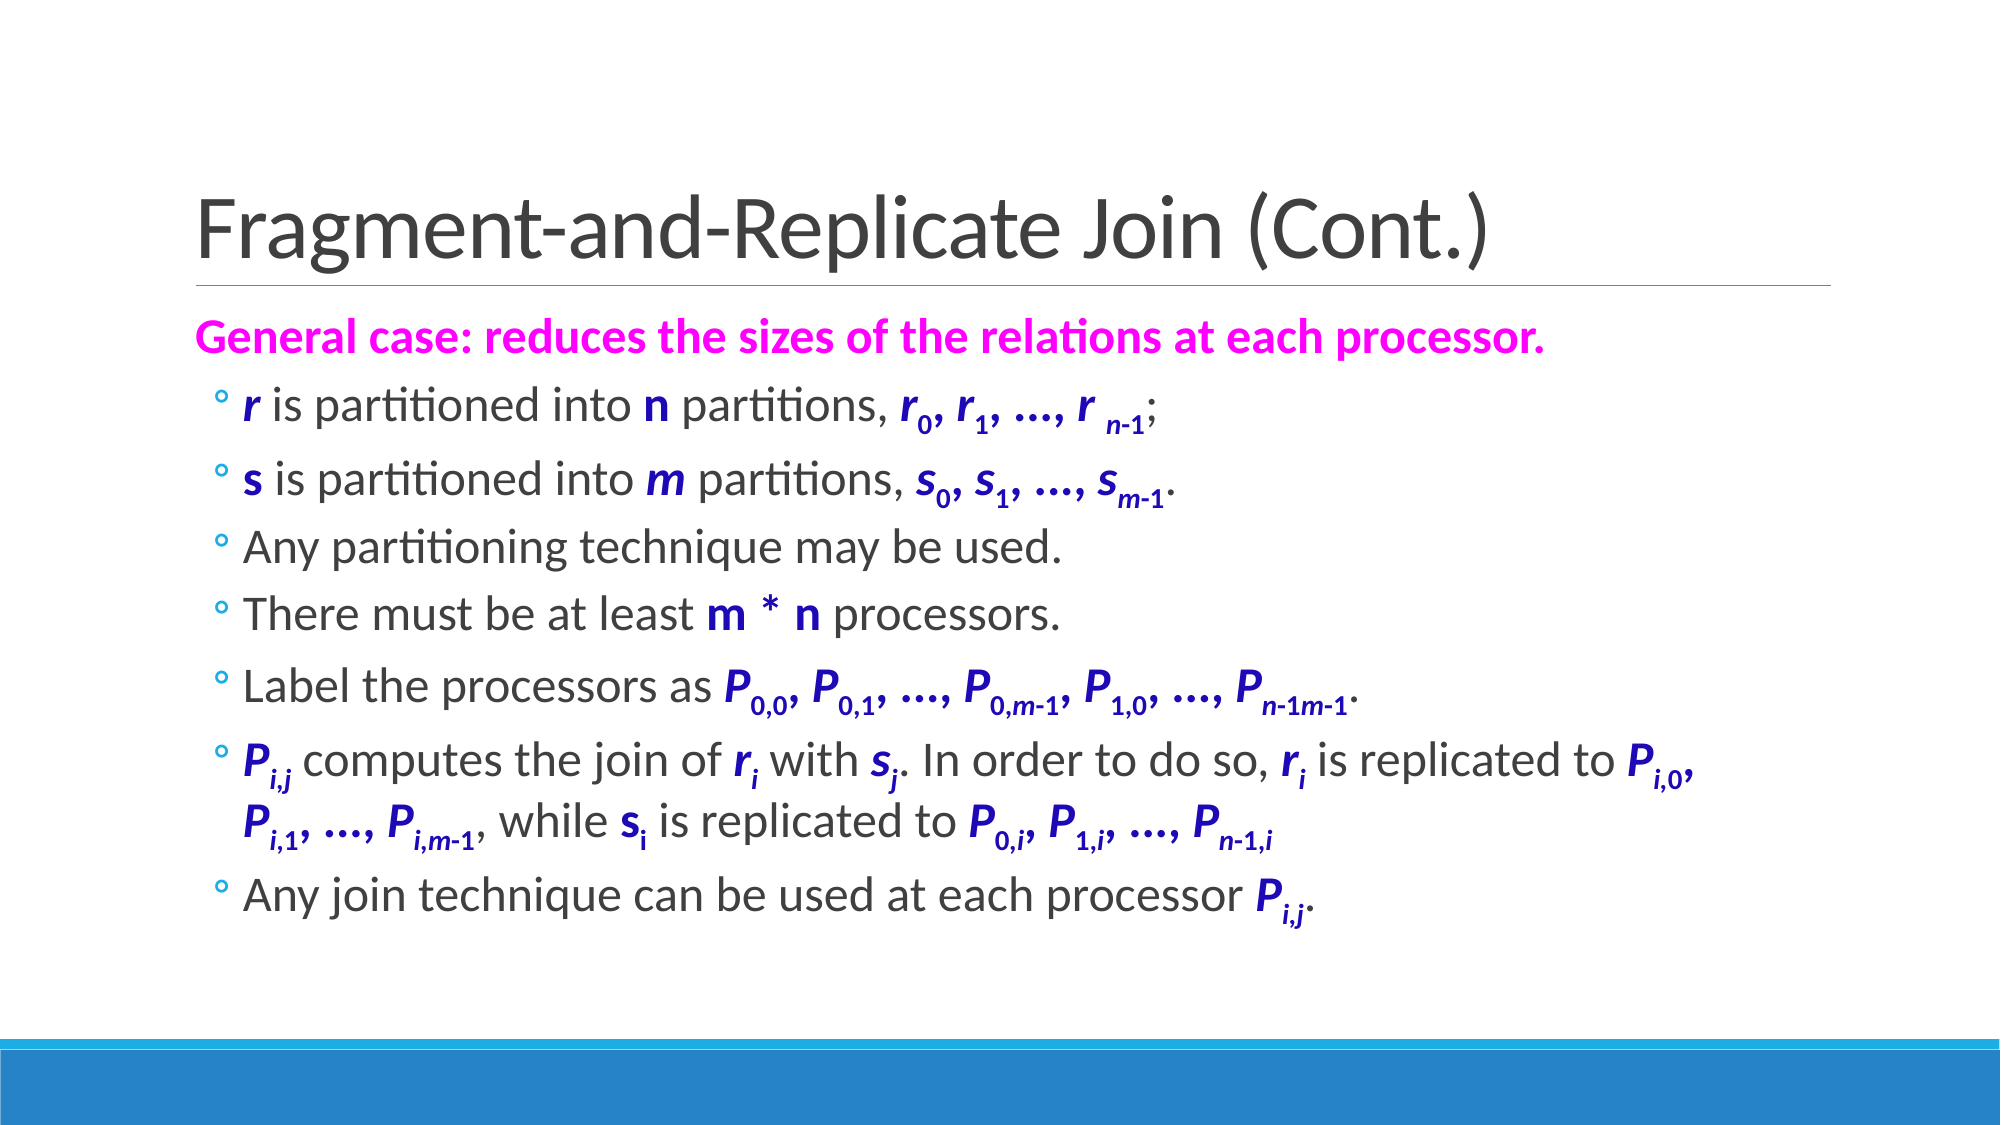

General case: reduces the sizes of the relations at each processor.
r is partitioned into n partitions, r0, r1, ..., r n-1;
s is partitioned into m partitions, s0, s1, ..., sm-1.
Any partitioning technique may be used.
There must be at least m * n processors.
Label the processors as P0,0, P0,1, ..., P0,m-1, P1,0, ..., Pn-1m-1.
Pi,j computes the join of ri with sj. In order to do so, ri is replicated to Pi,0, Pi,1, ..., Pi,m-1, while si is replicated to P0,i, P1,i, ..., Pn-1,i
Any join technique can be used at each processor Pi,j.

# Fragment-and-Replicate Join (Cont.)